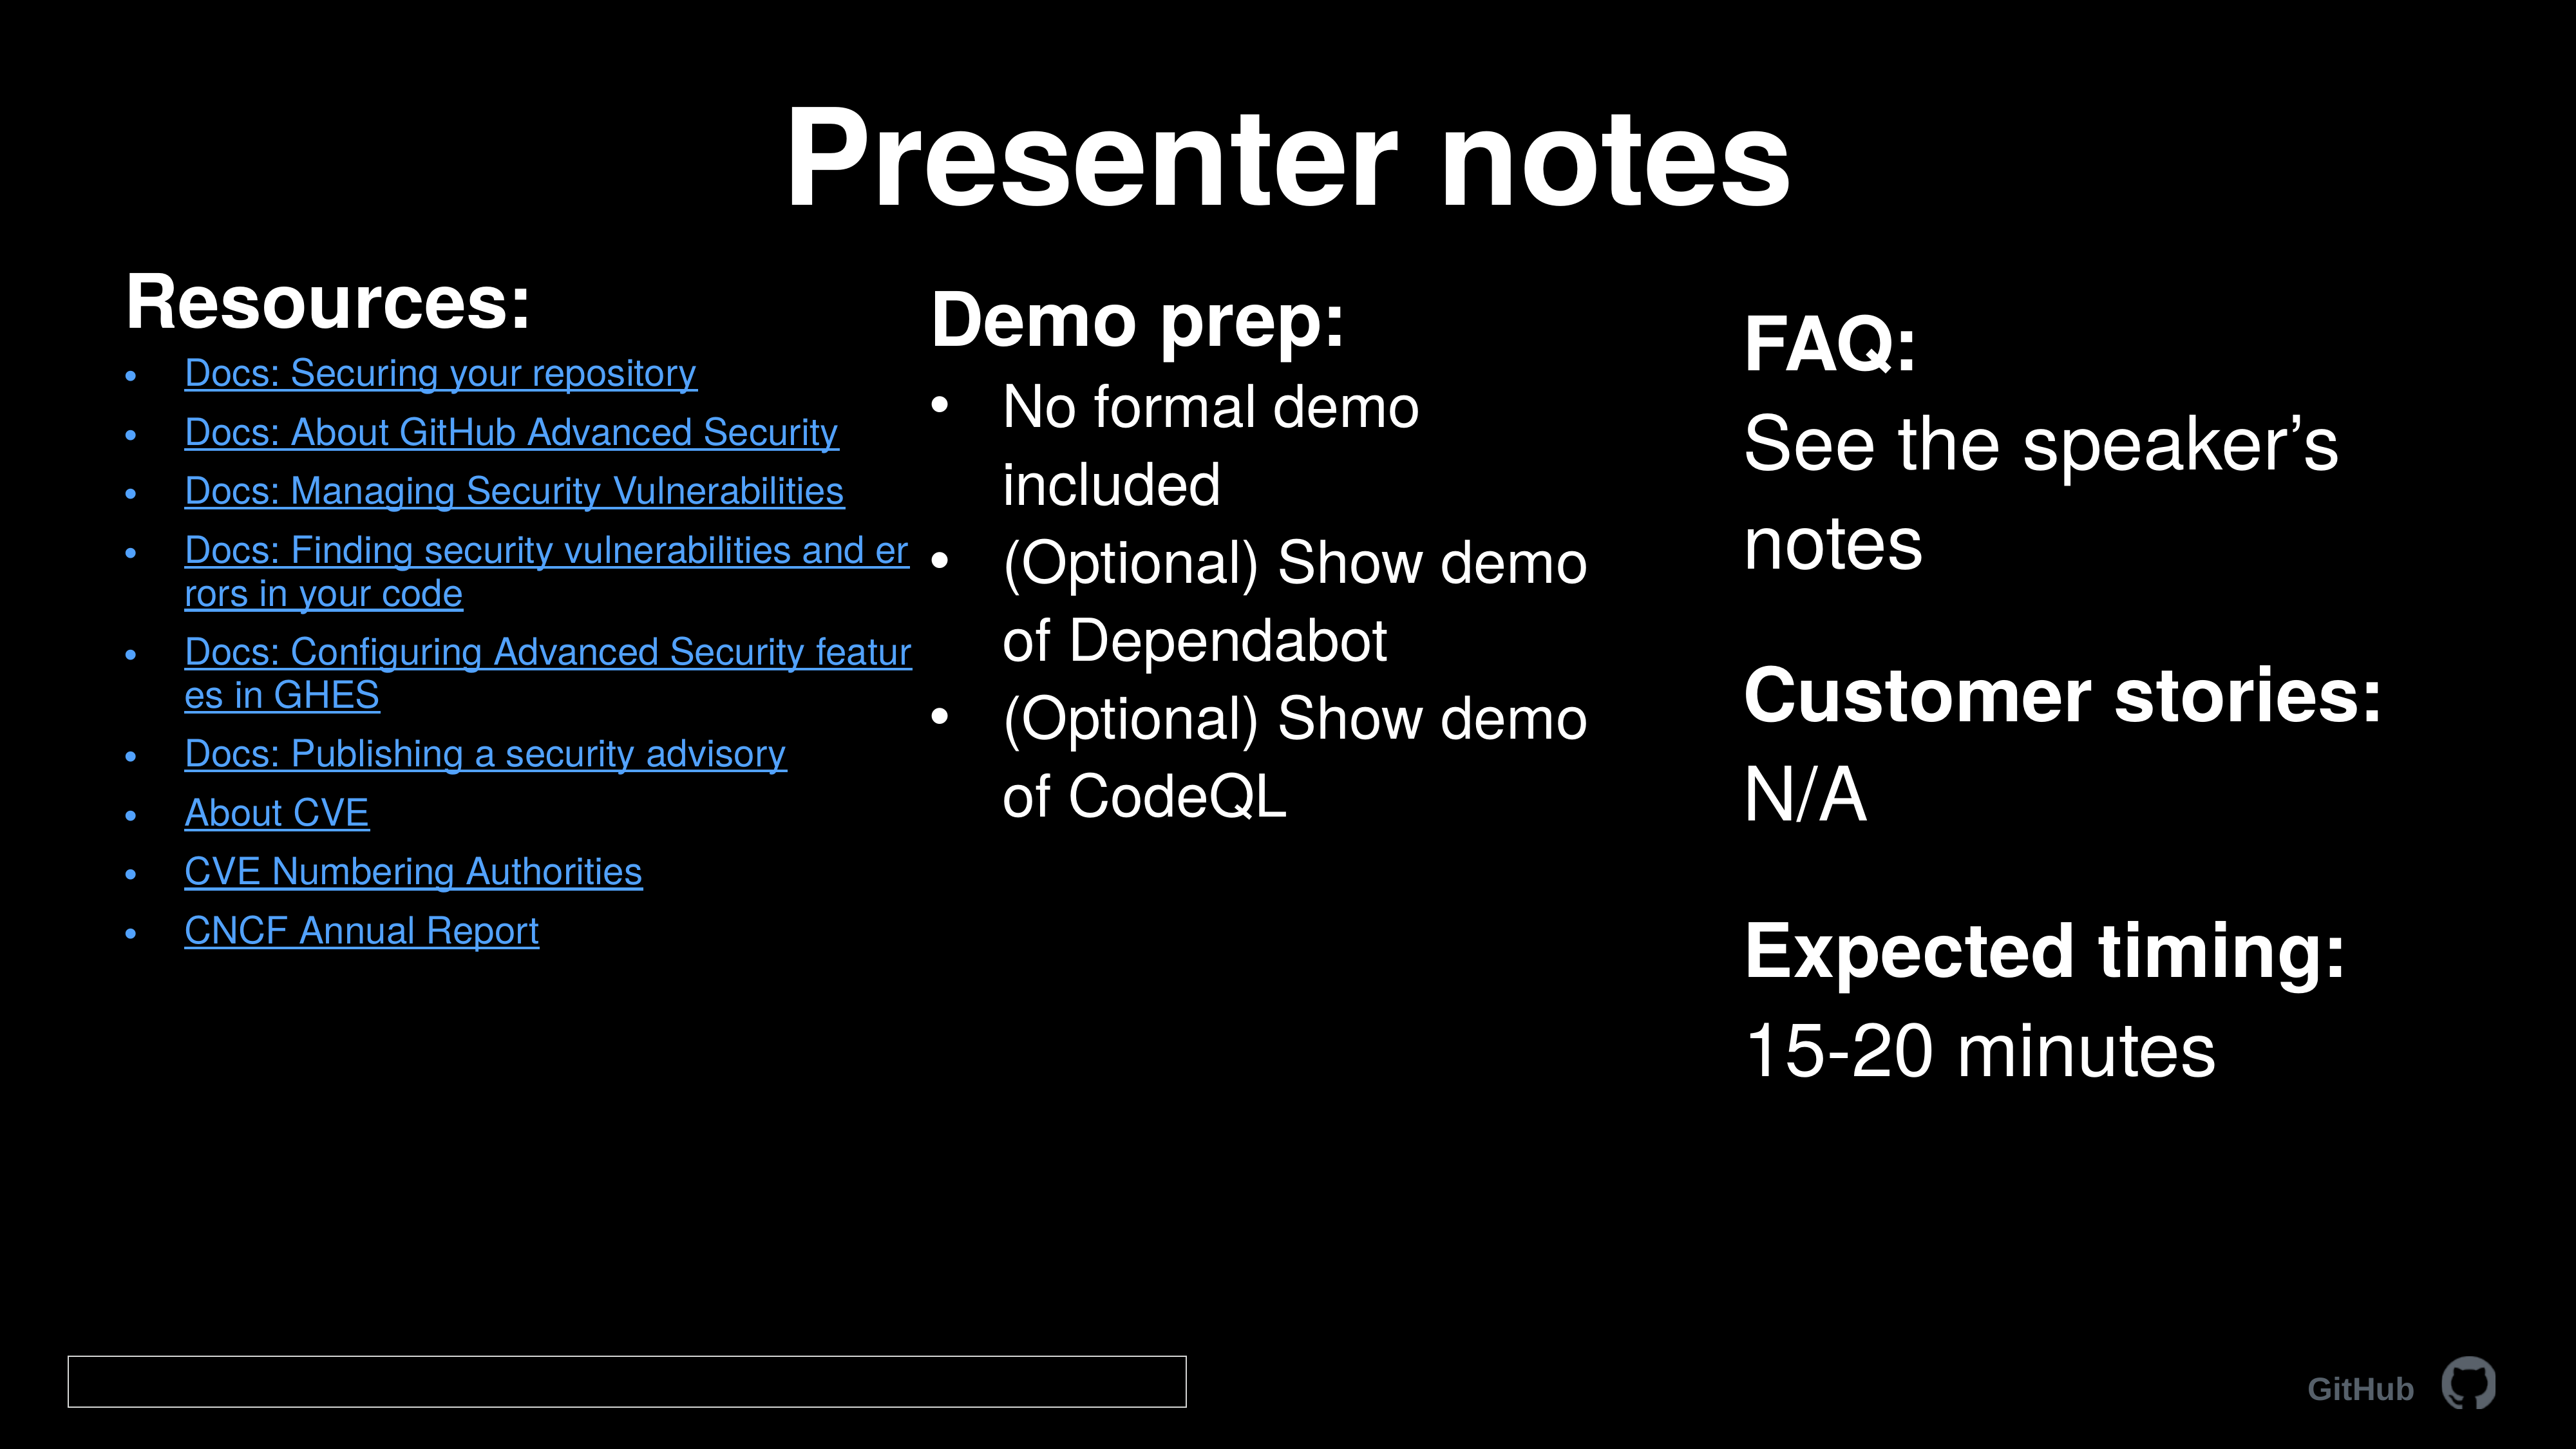

# Presenter notes
Resources:
Docs: Securing your repository
Docs: About GitHub Advanced Security
Docs: Managing Security Vulnerabilities
Docs: Finding security vulnerabilities and errors in your code
Docs: Configuring Advanced Security features in GHES
Docs: Publishing a security advisory
About CVE
CVE Numbering Authorities
CNCF Annual Report

Demo prep:
No formal demo included
(Optional) Show demo of Dependabot
(Optional) Show demo of CodeQL

FAQ:
See the speaker’s notes

Customer stories:
N/A
Expected timing:
15-20 minutes
GitHub